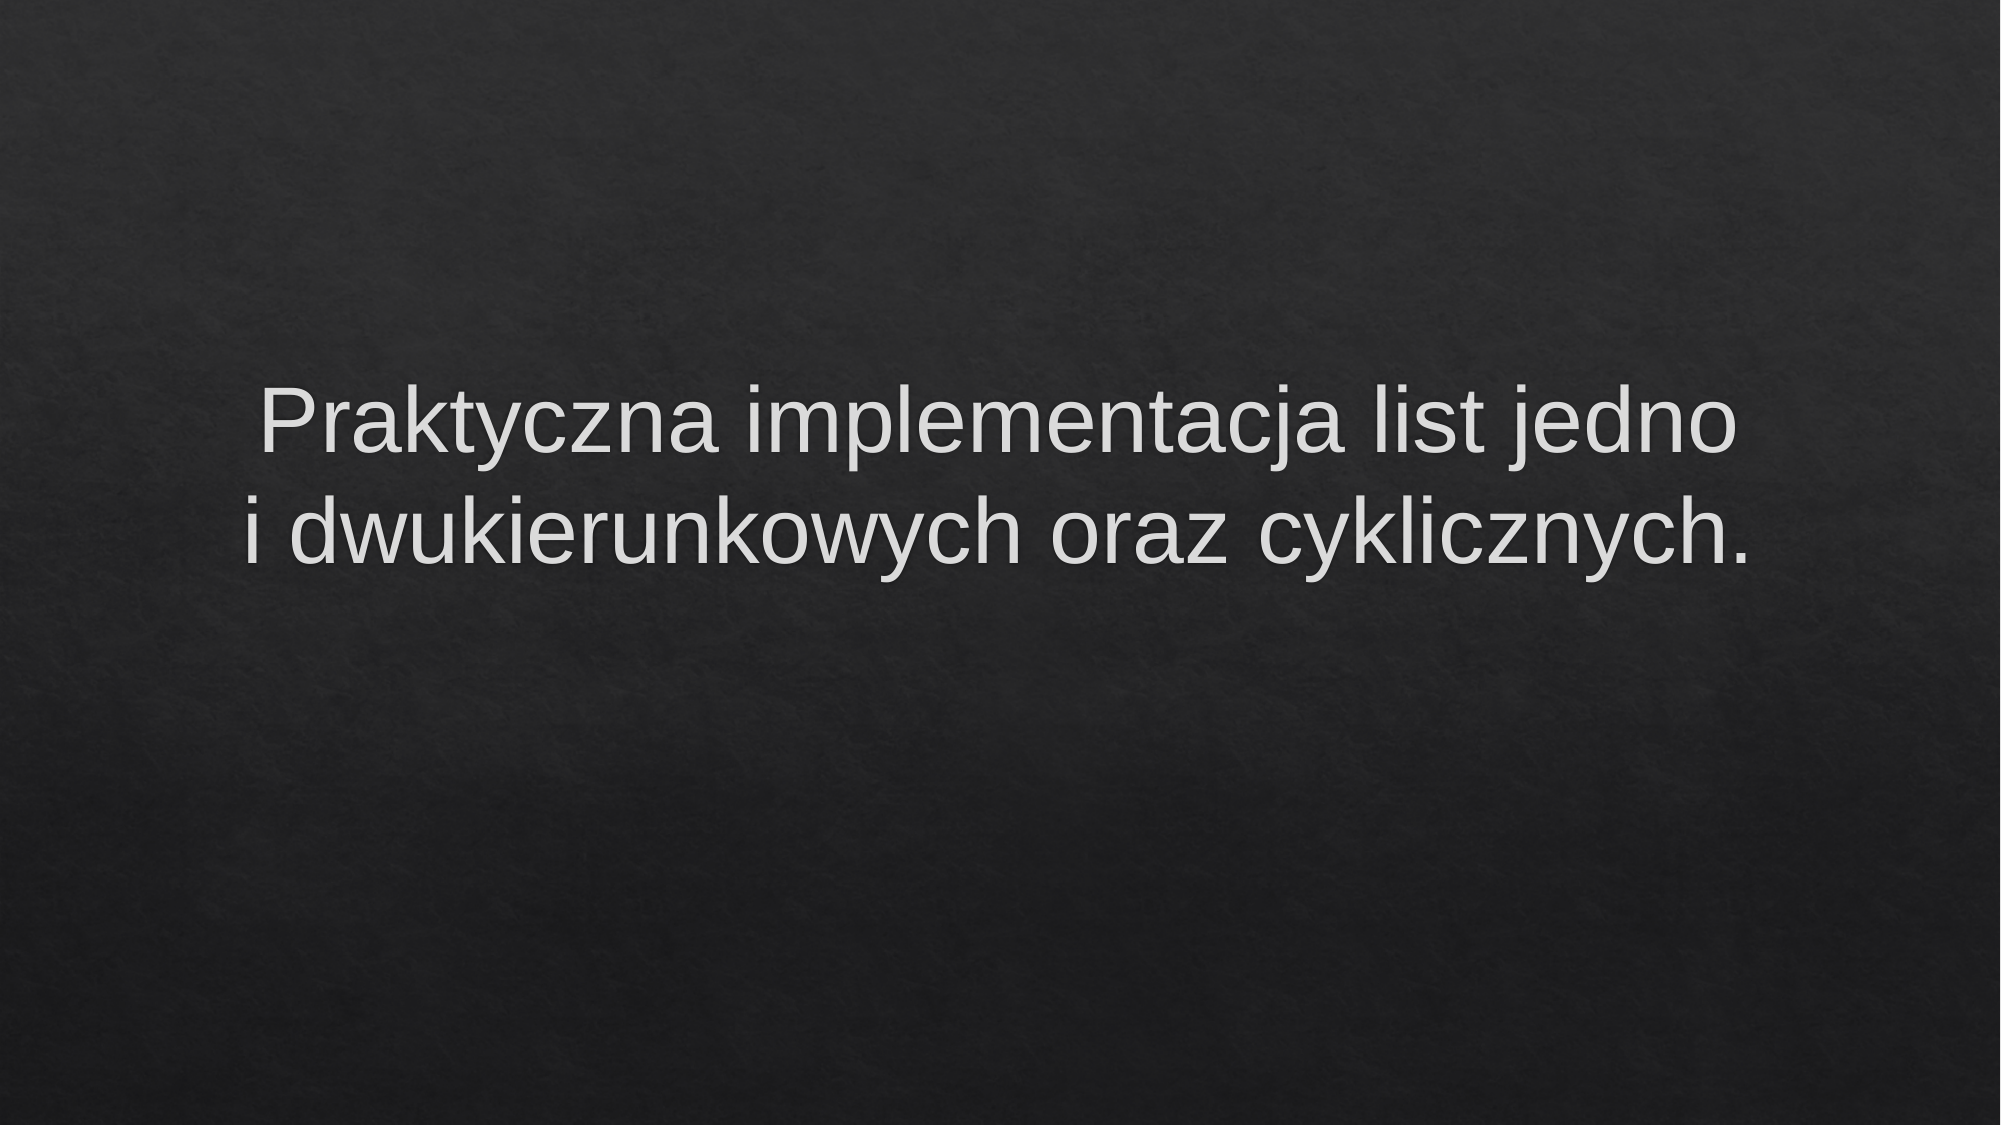

# Praktyczna implementacja list jedno i dwukierunkowych oraz cyklicznych.